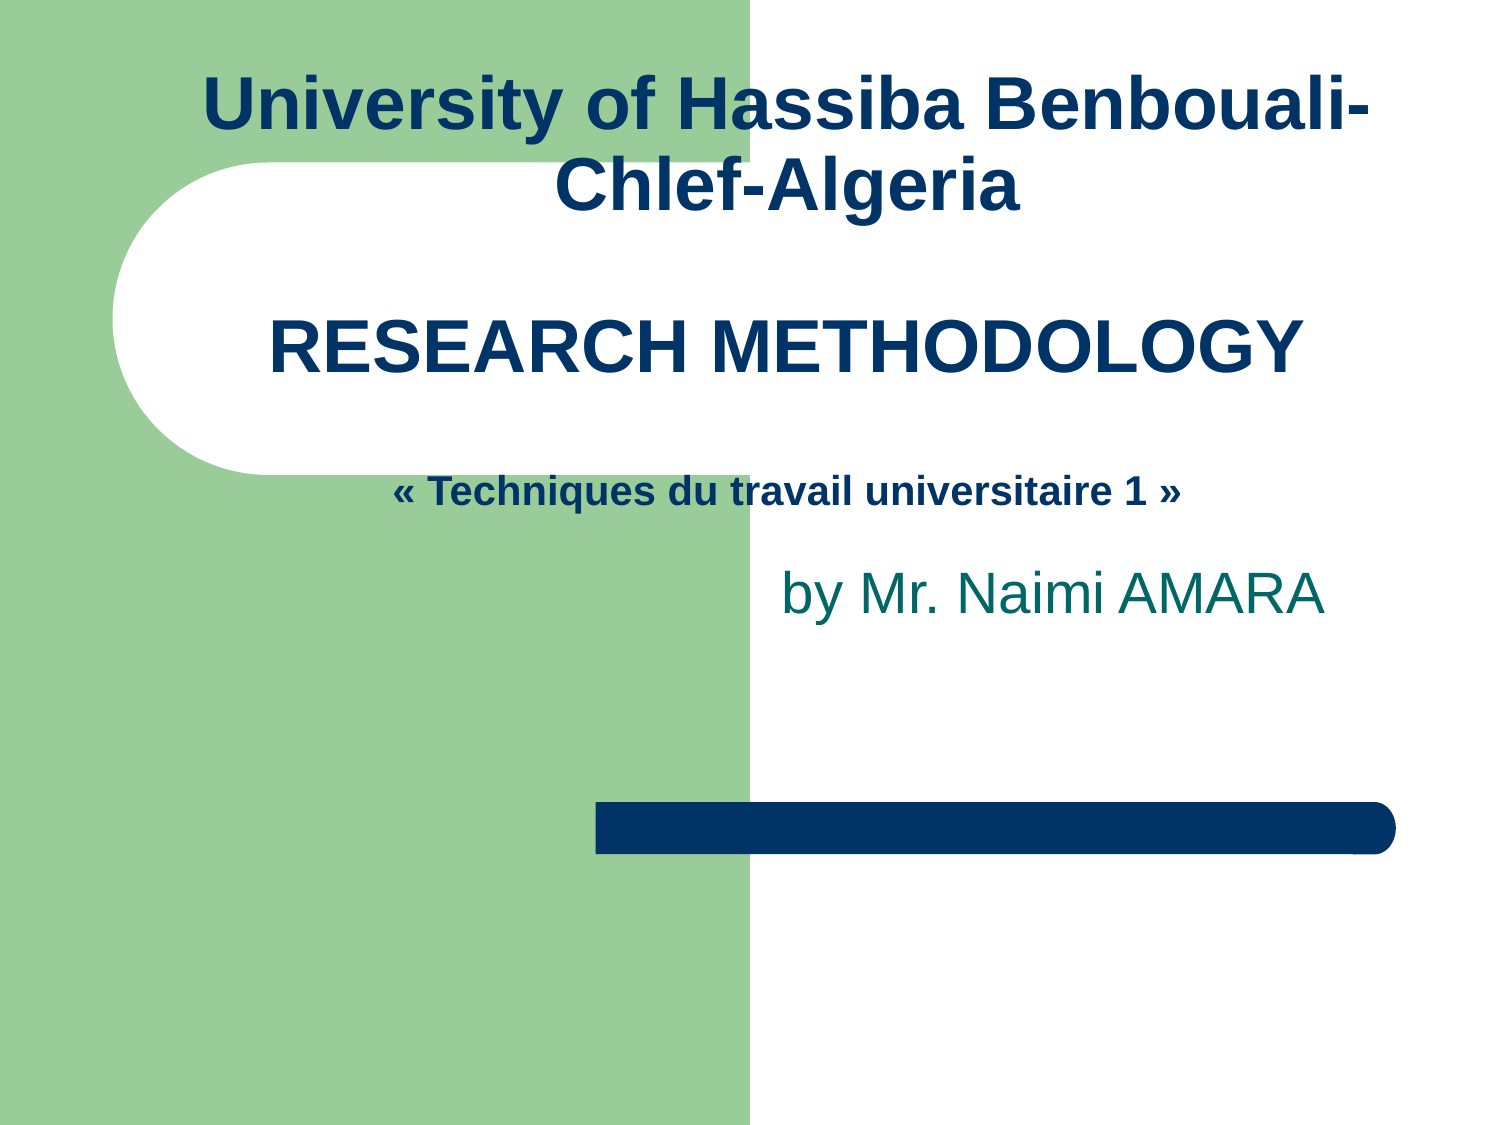

# University of Hassiba Benbouali-Chlef-Algeria RESEARCH METHODOLOGY « Techniques du travail universitaire 1 »
by Mr. Naimi AMARA